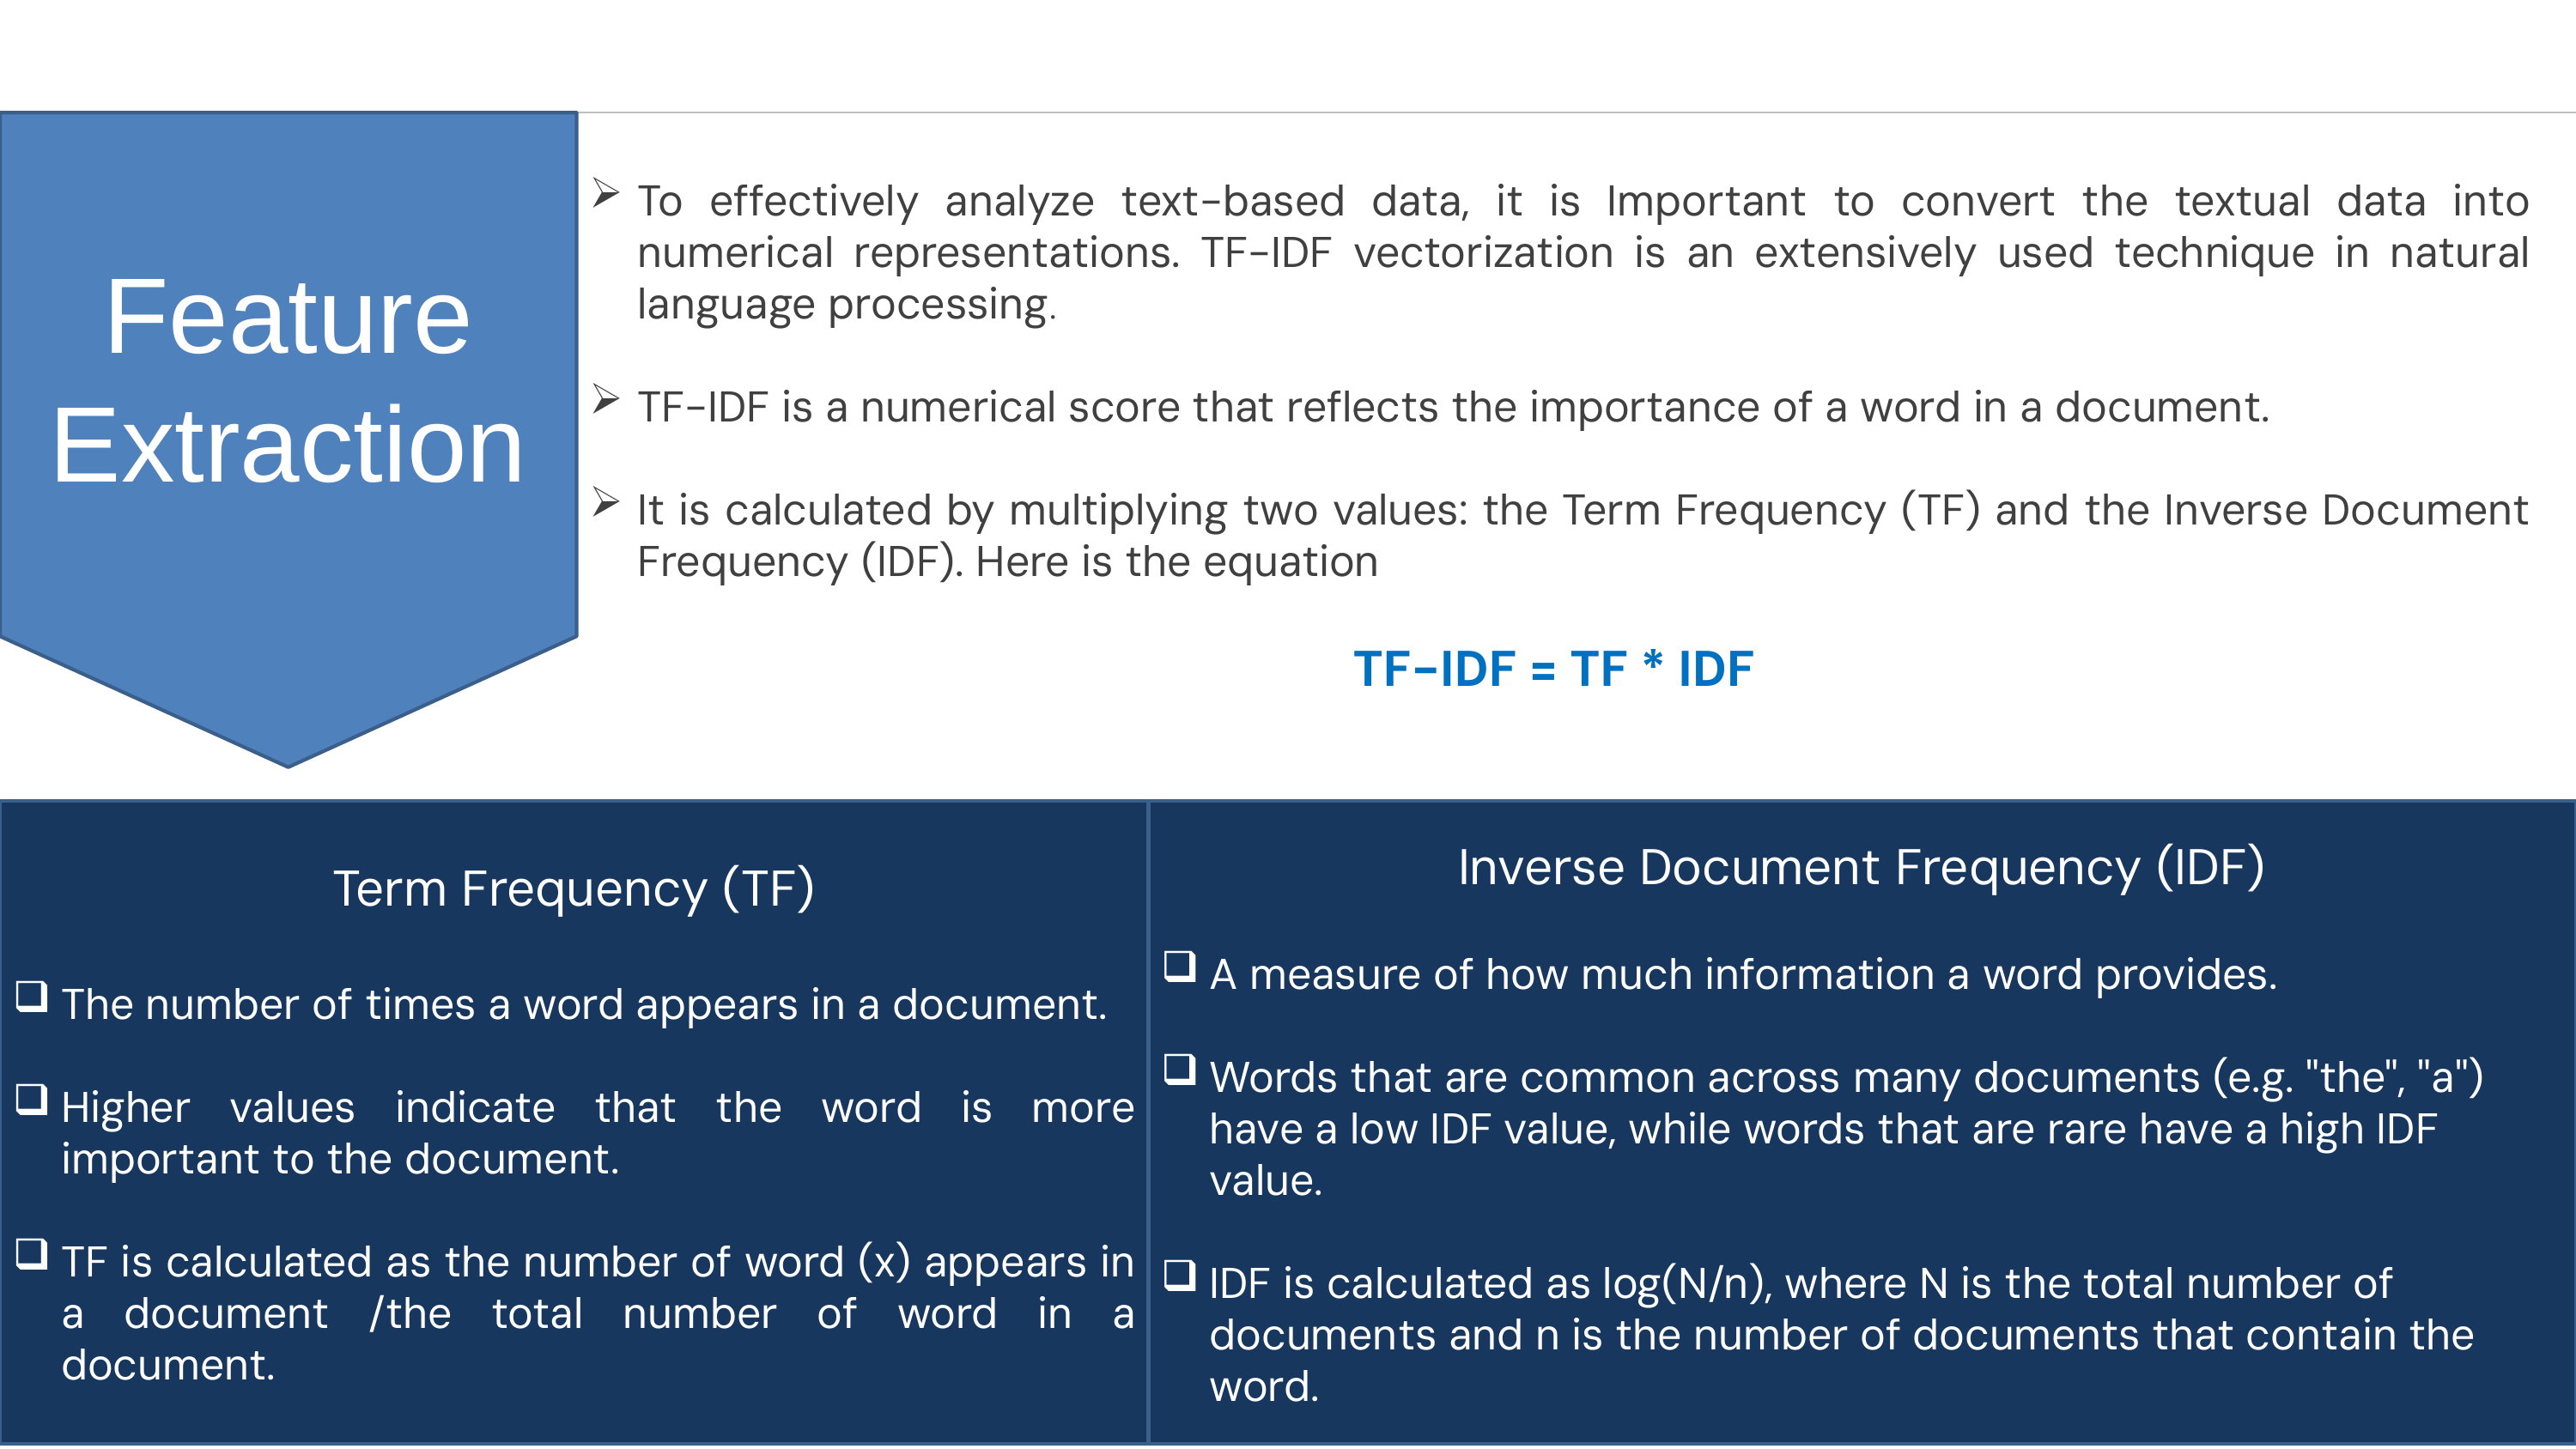

Feature Extraction
To effectively analyze text-based data, it is Important to convert the textual data into numerical representations. TF-IDF vectorization is an extensively used technique in natural language processing.

TF-IDF is a numerical score that reflects the importance of a word in a document.

It is calculated by multiplying two values: the Term Frequency (TF) and the Inverse Document Frequency (IDF). Here is the equation

 TF-IDF = TF * IDF

Inverse Document Frequency (IDF)

A measure of how much information a word provides.

Words that are common across many documents (e.g. "the", "a") have a low IDF value, while words that are rare have a high IDF value.

IDF is calculated as log(N/n), where N is the total number of documents and n is the number of documents that contain the word.
Term Frequency (TF)

The number of times a word appears in a document.

Higher values indicate that the word is more important to the document.

TF is calculated as the number of word (x) appears in a document /the total number of word in a document.